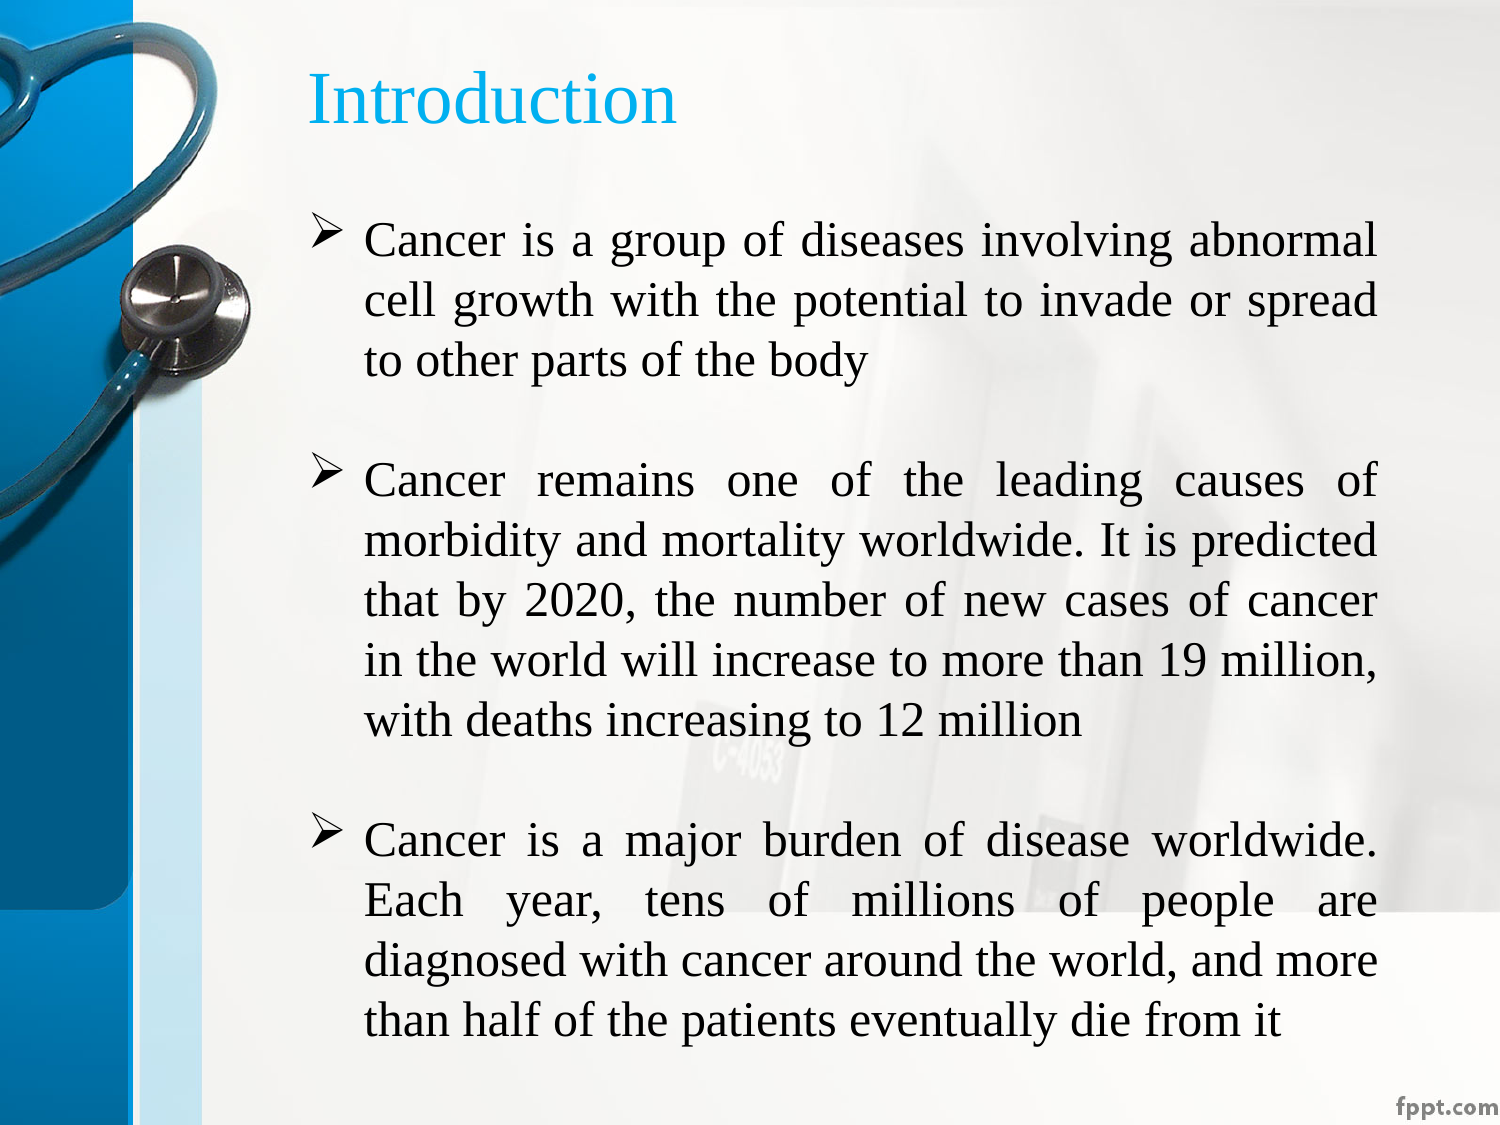

Introduction
Cancer is a group of diseases involving abnormal cell growth with the potential to invade or spread to other parts of the body

Cancer remains one of the leading causes of morbidity and mortality worldwide. It is predicted that by 2020, the number of new cases of cancer in the world will increase to more than 19 million, with deaths increasing to 12 million

Cancer is a major burden of disease worldwide. Each year, tens of millions of people are diagnosed with cancer around the world, and more than half of the patients eventually die from it